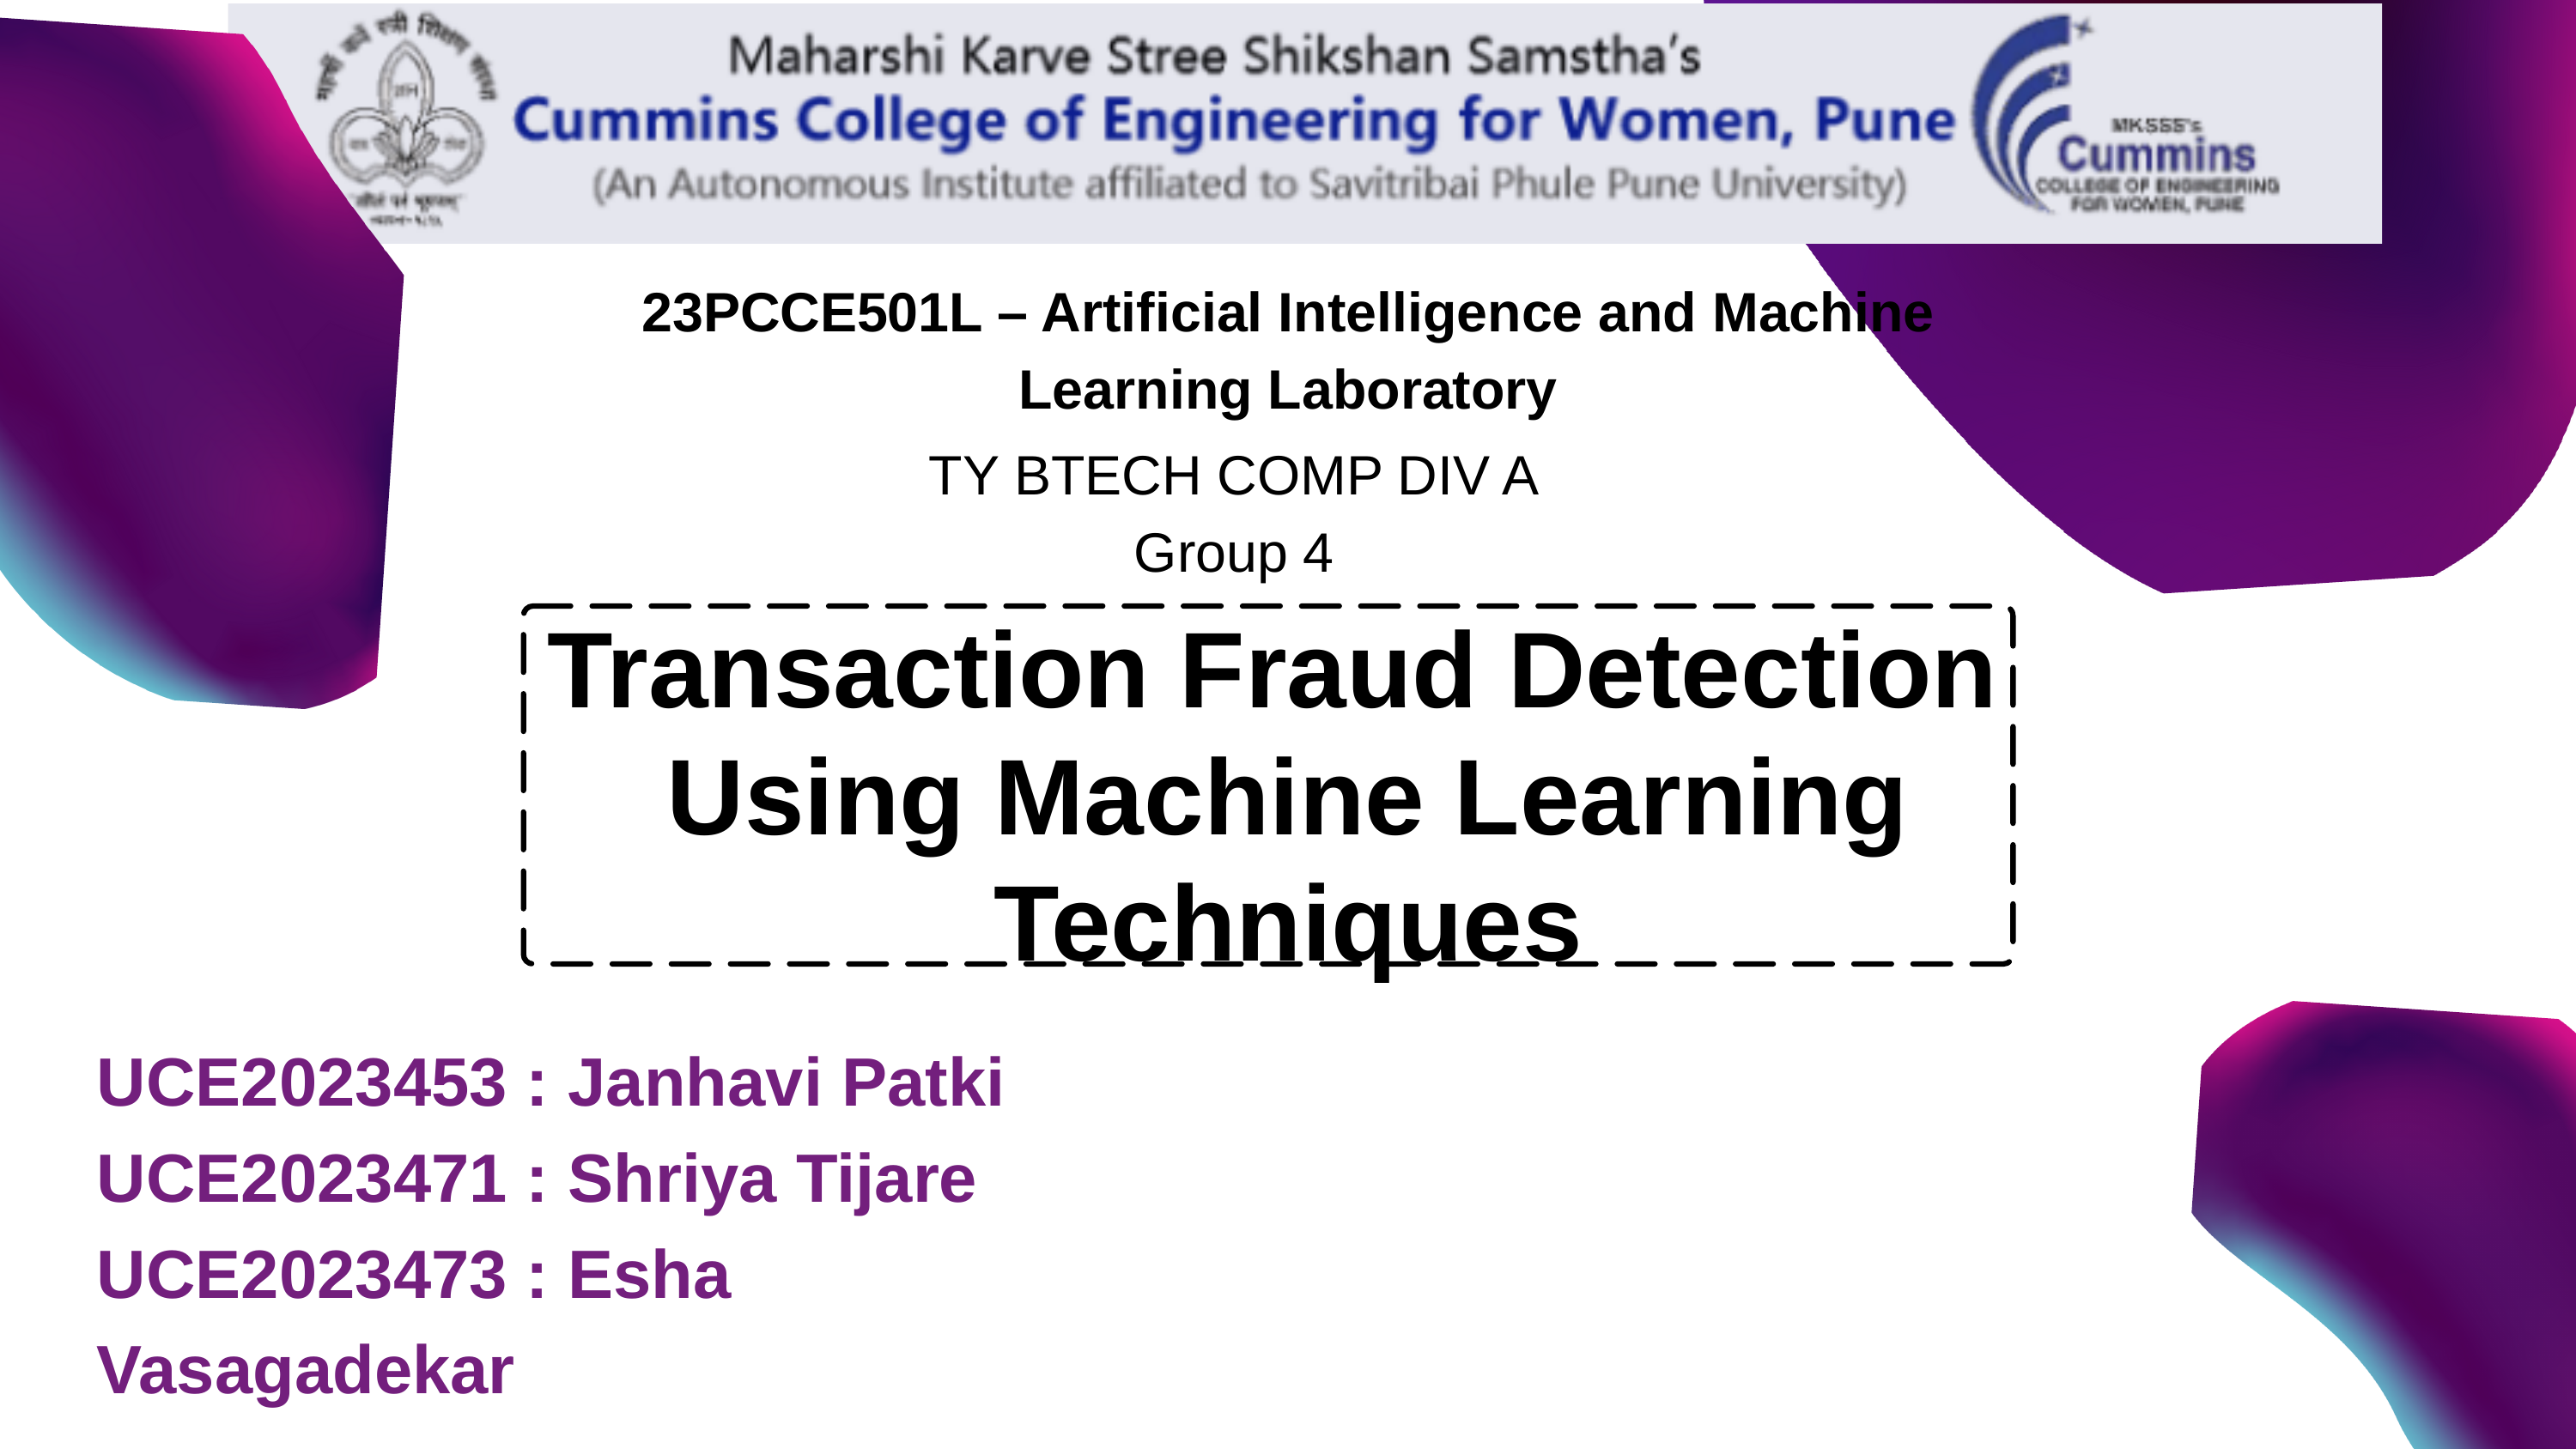

23PCCE501L – Artificial Intelligence and Machine Learning Laboratory
TY BTECH COMP DIV A
Group 4
Transaction Fraud Detection  Using Machine Learning Techniques

UCE2023453 : Janhavi Patki
UCE2023471 : Shriya Tijare
UCE2023473 : Esha Vasagadekar